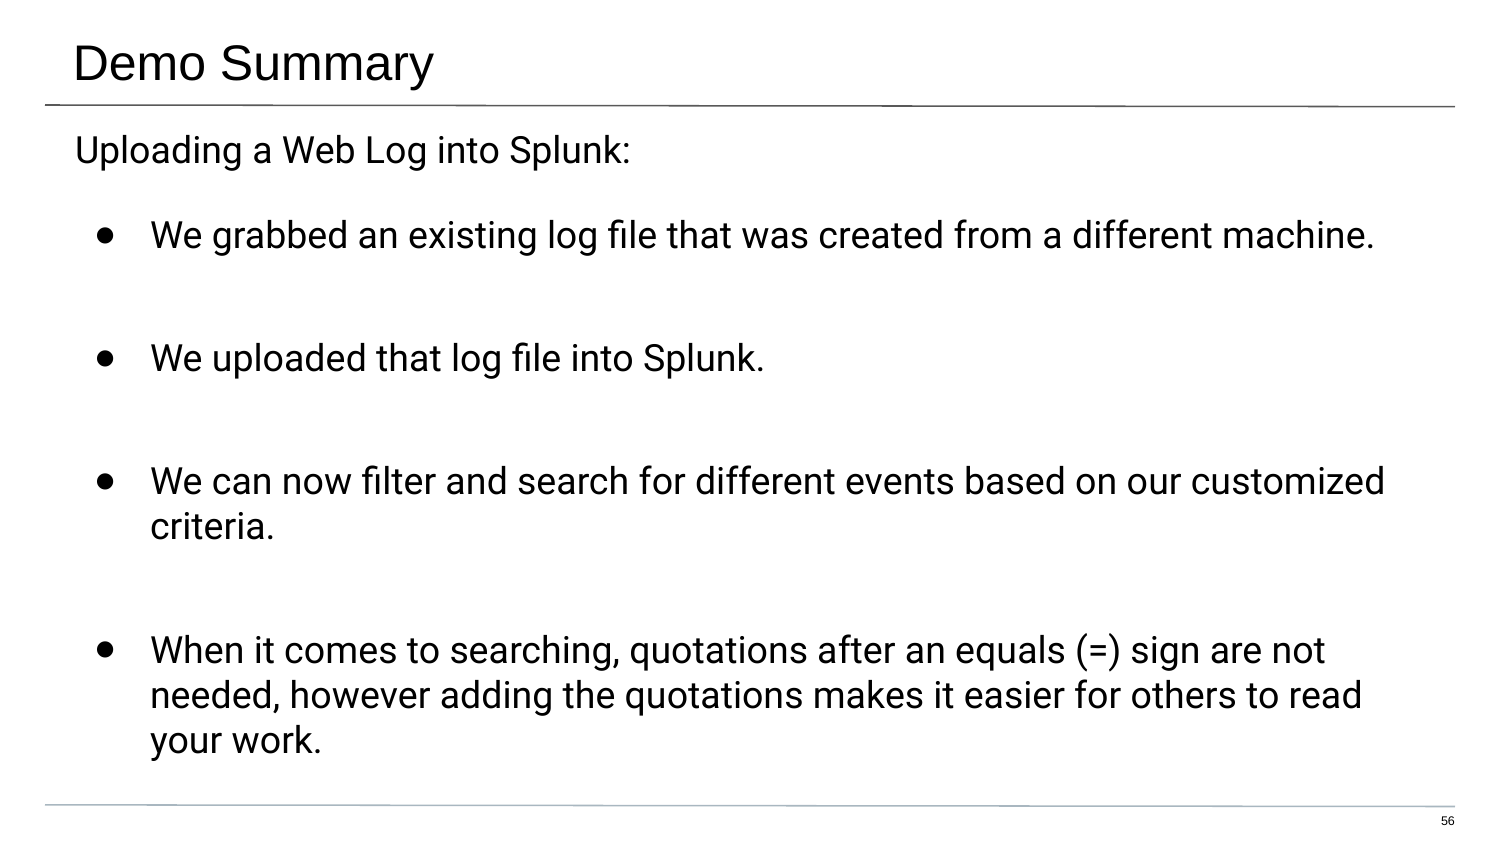

# Demo Summary
Uploading a Web Log into Splunk:
We grabbed an existing log file that was created from a different machine.

We uploaded that log file into Splunk.

We can now filter and search for different events based on our customized criteria.

When it comes to searching, quotations after an equals (=) sign are not needed, however adding the quotations makes it easier for others to read your work.

56